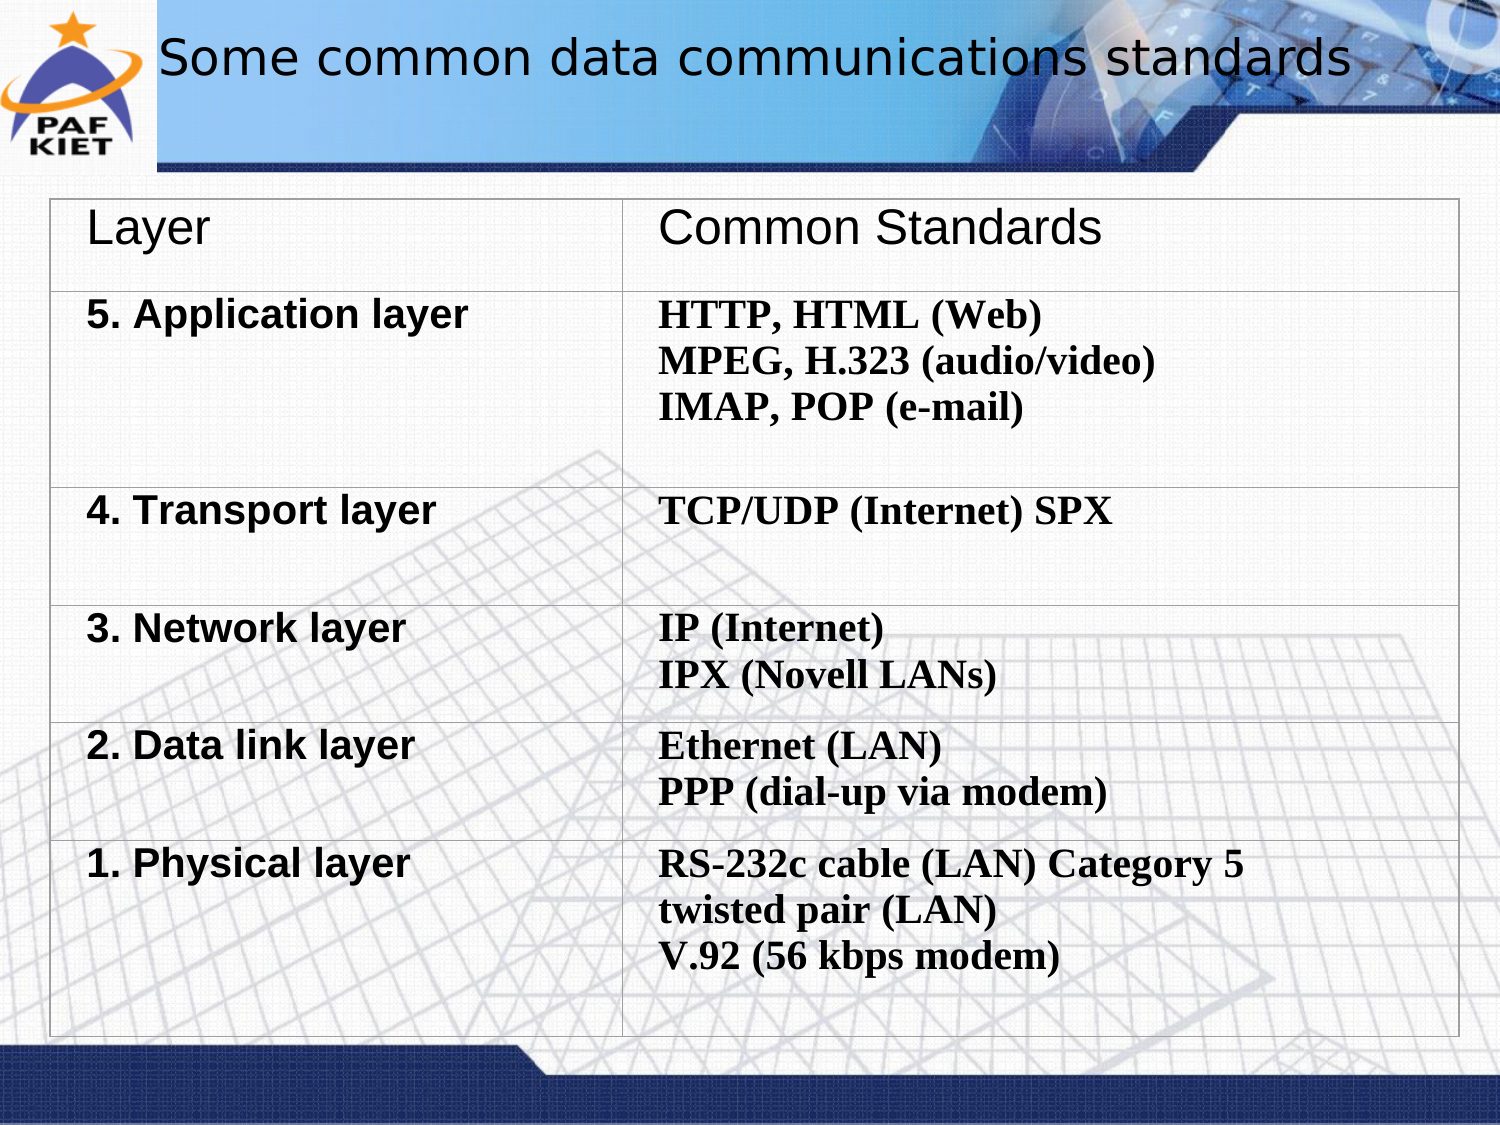

Some common data communications standards
| Layer | Common Standards |
| --- | --- |
| 5. Application layer | HTTP, HTML (Web) MPEG, H.323 (audio/video) IMAP, POP (e-mail) |
| 4. Transport layer | TCP/UDP (Internet) SPX |
| 3. Network layer | IP (Internet) IPX (Novell LANs) |
| 2. Data link layer | Ethernet (LAN) PPP (dial-up via modem) |
| 1. Physical layer | RS-232c cable (LAN) Category 5 twisted pair (LAN) V.92 (56 kbps modem) |